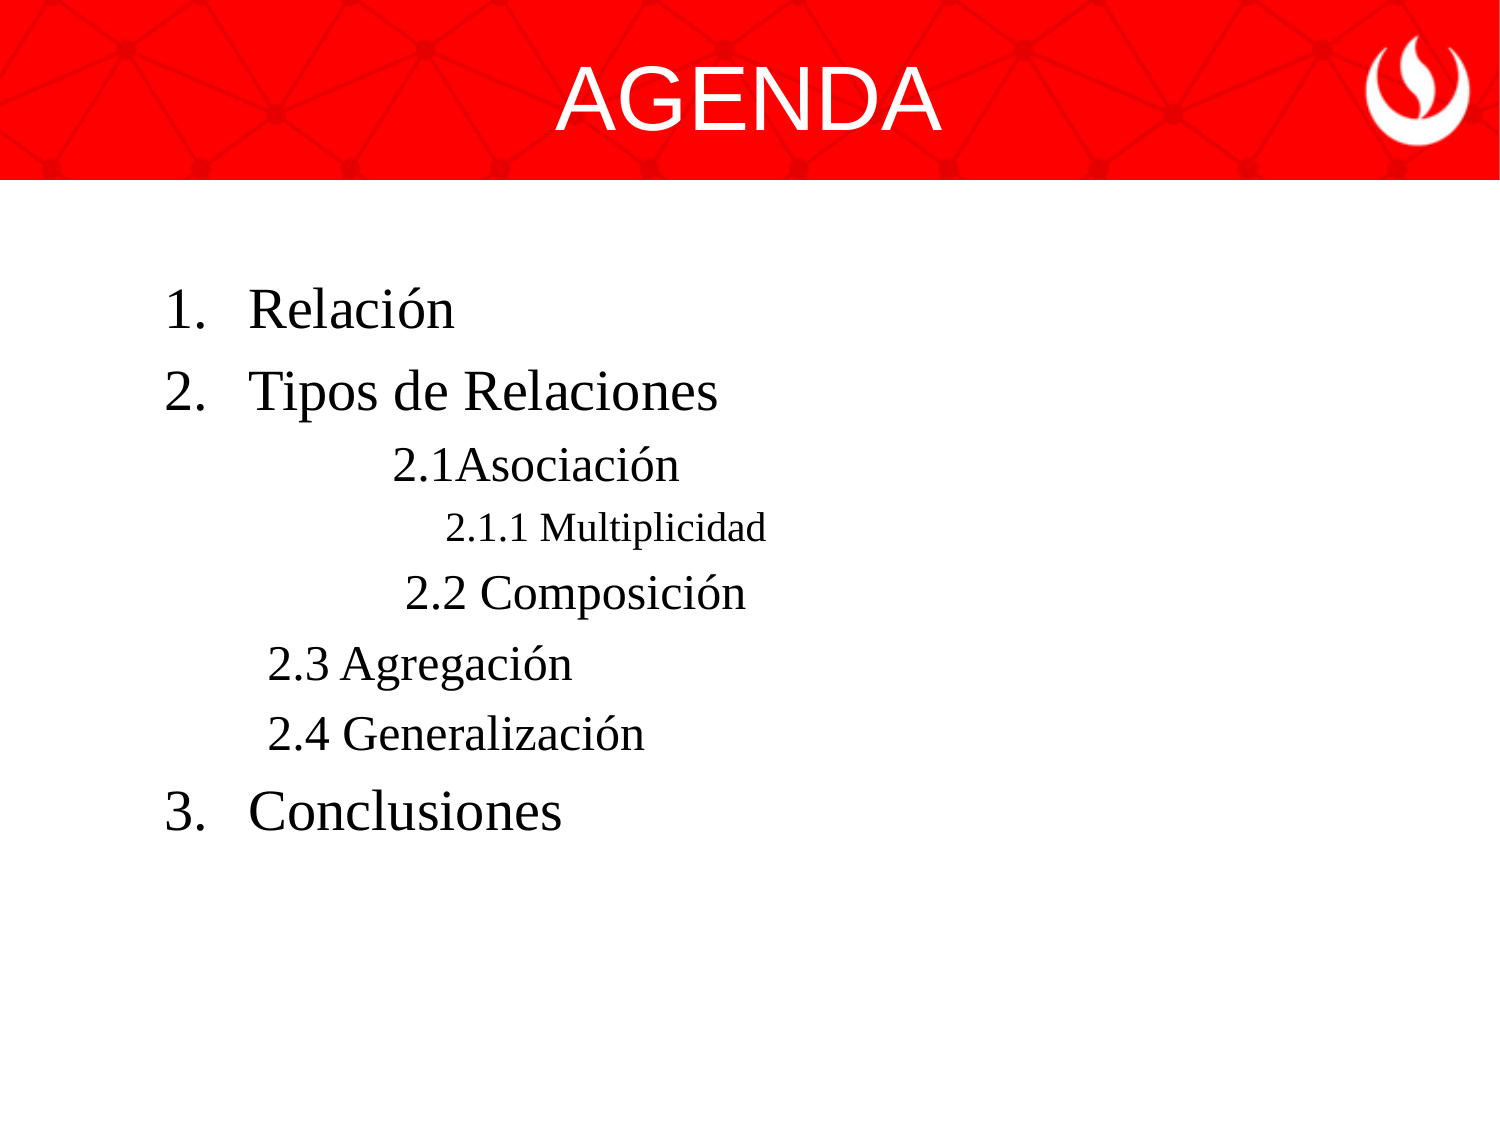

AGENDA
Relación
Tipos de Relaciones
	 2.1Asociación
	2.1.1 Multiplicidad
	  2.2 Composición
   2.3 Agregación
   2.4 Generalización
Conclusiones